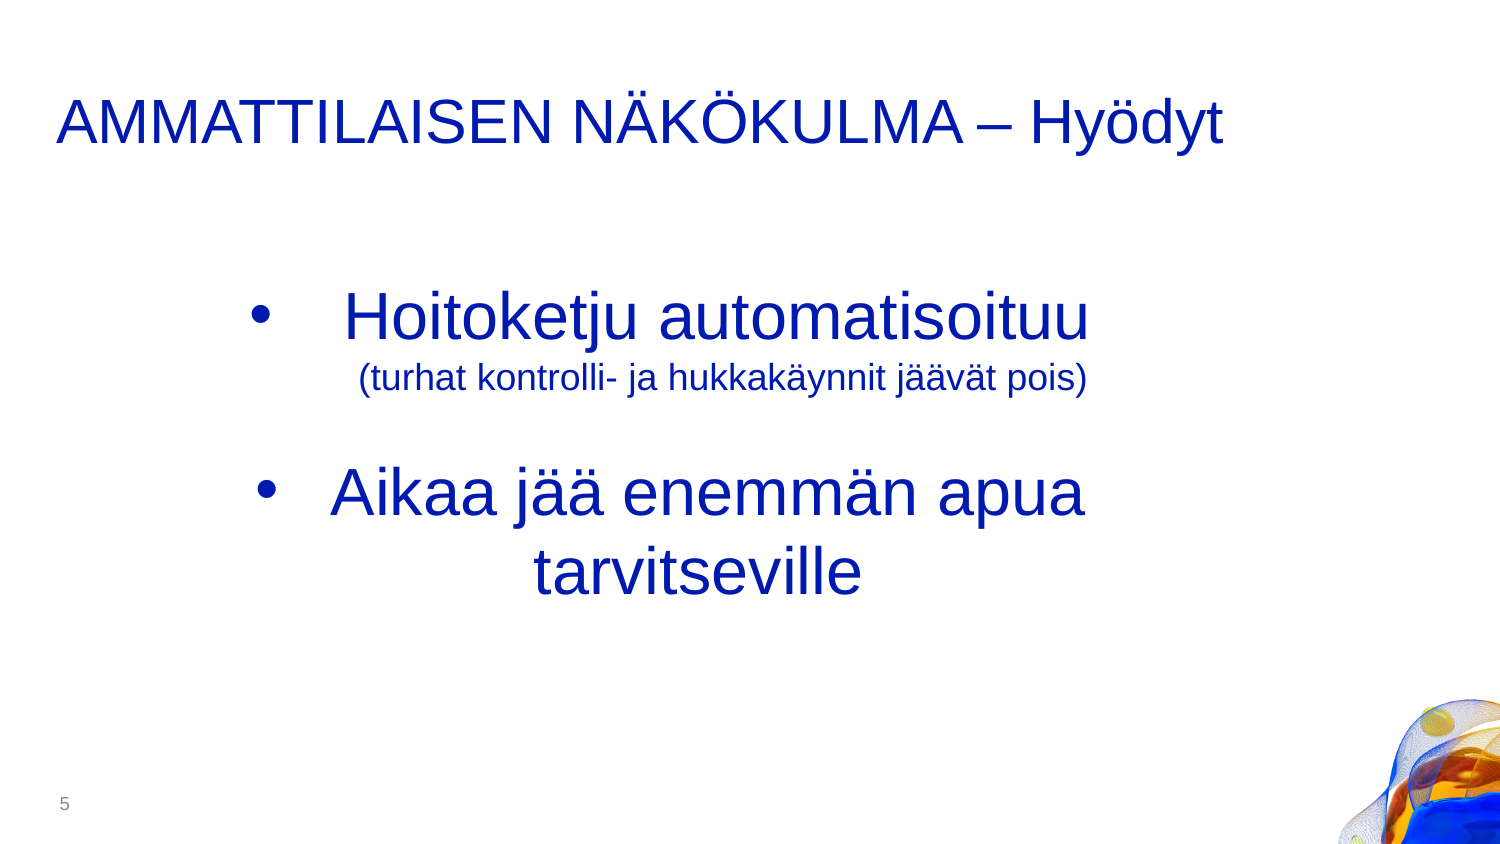

Hoitoketju automatisoituu
          (turhat kontrolli- ja hukkakäynnit jäävät pois)

Aikaa jää enemmän apua tarvitseville

# AMMATTILAISEN NÄKÖKULMA – Hyödyt
5